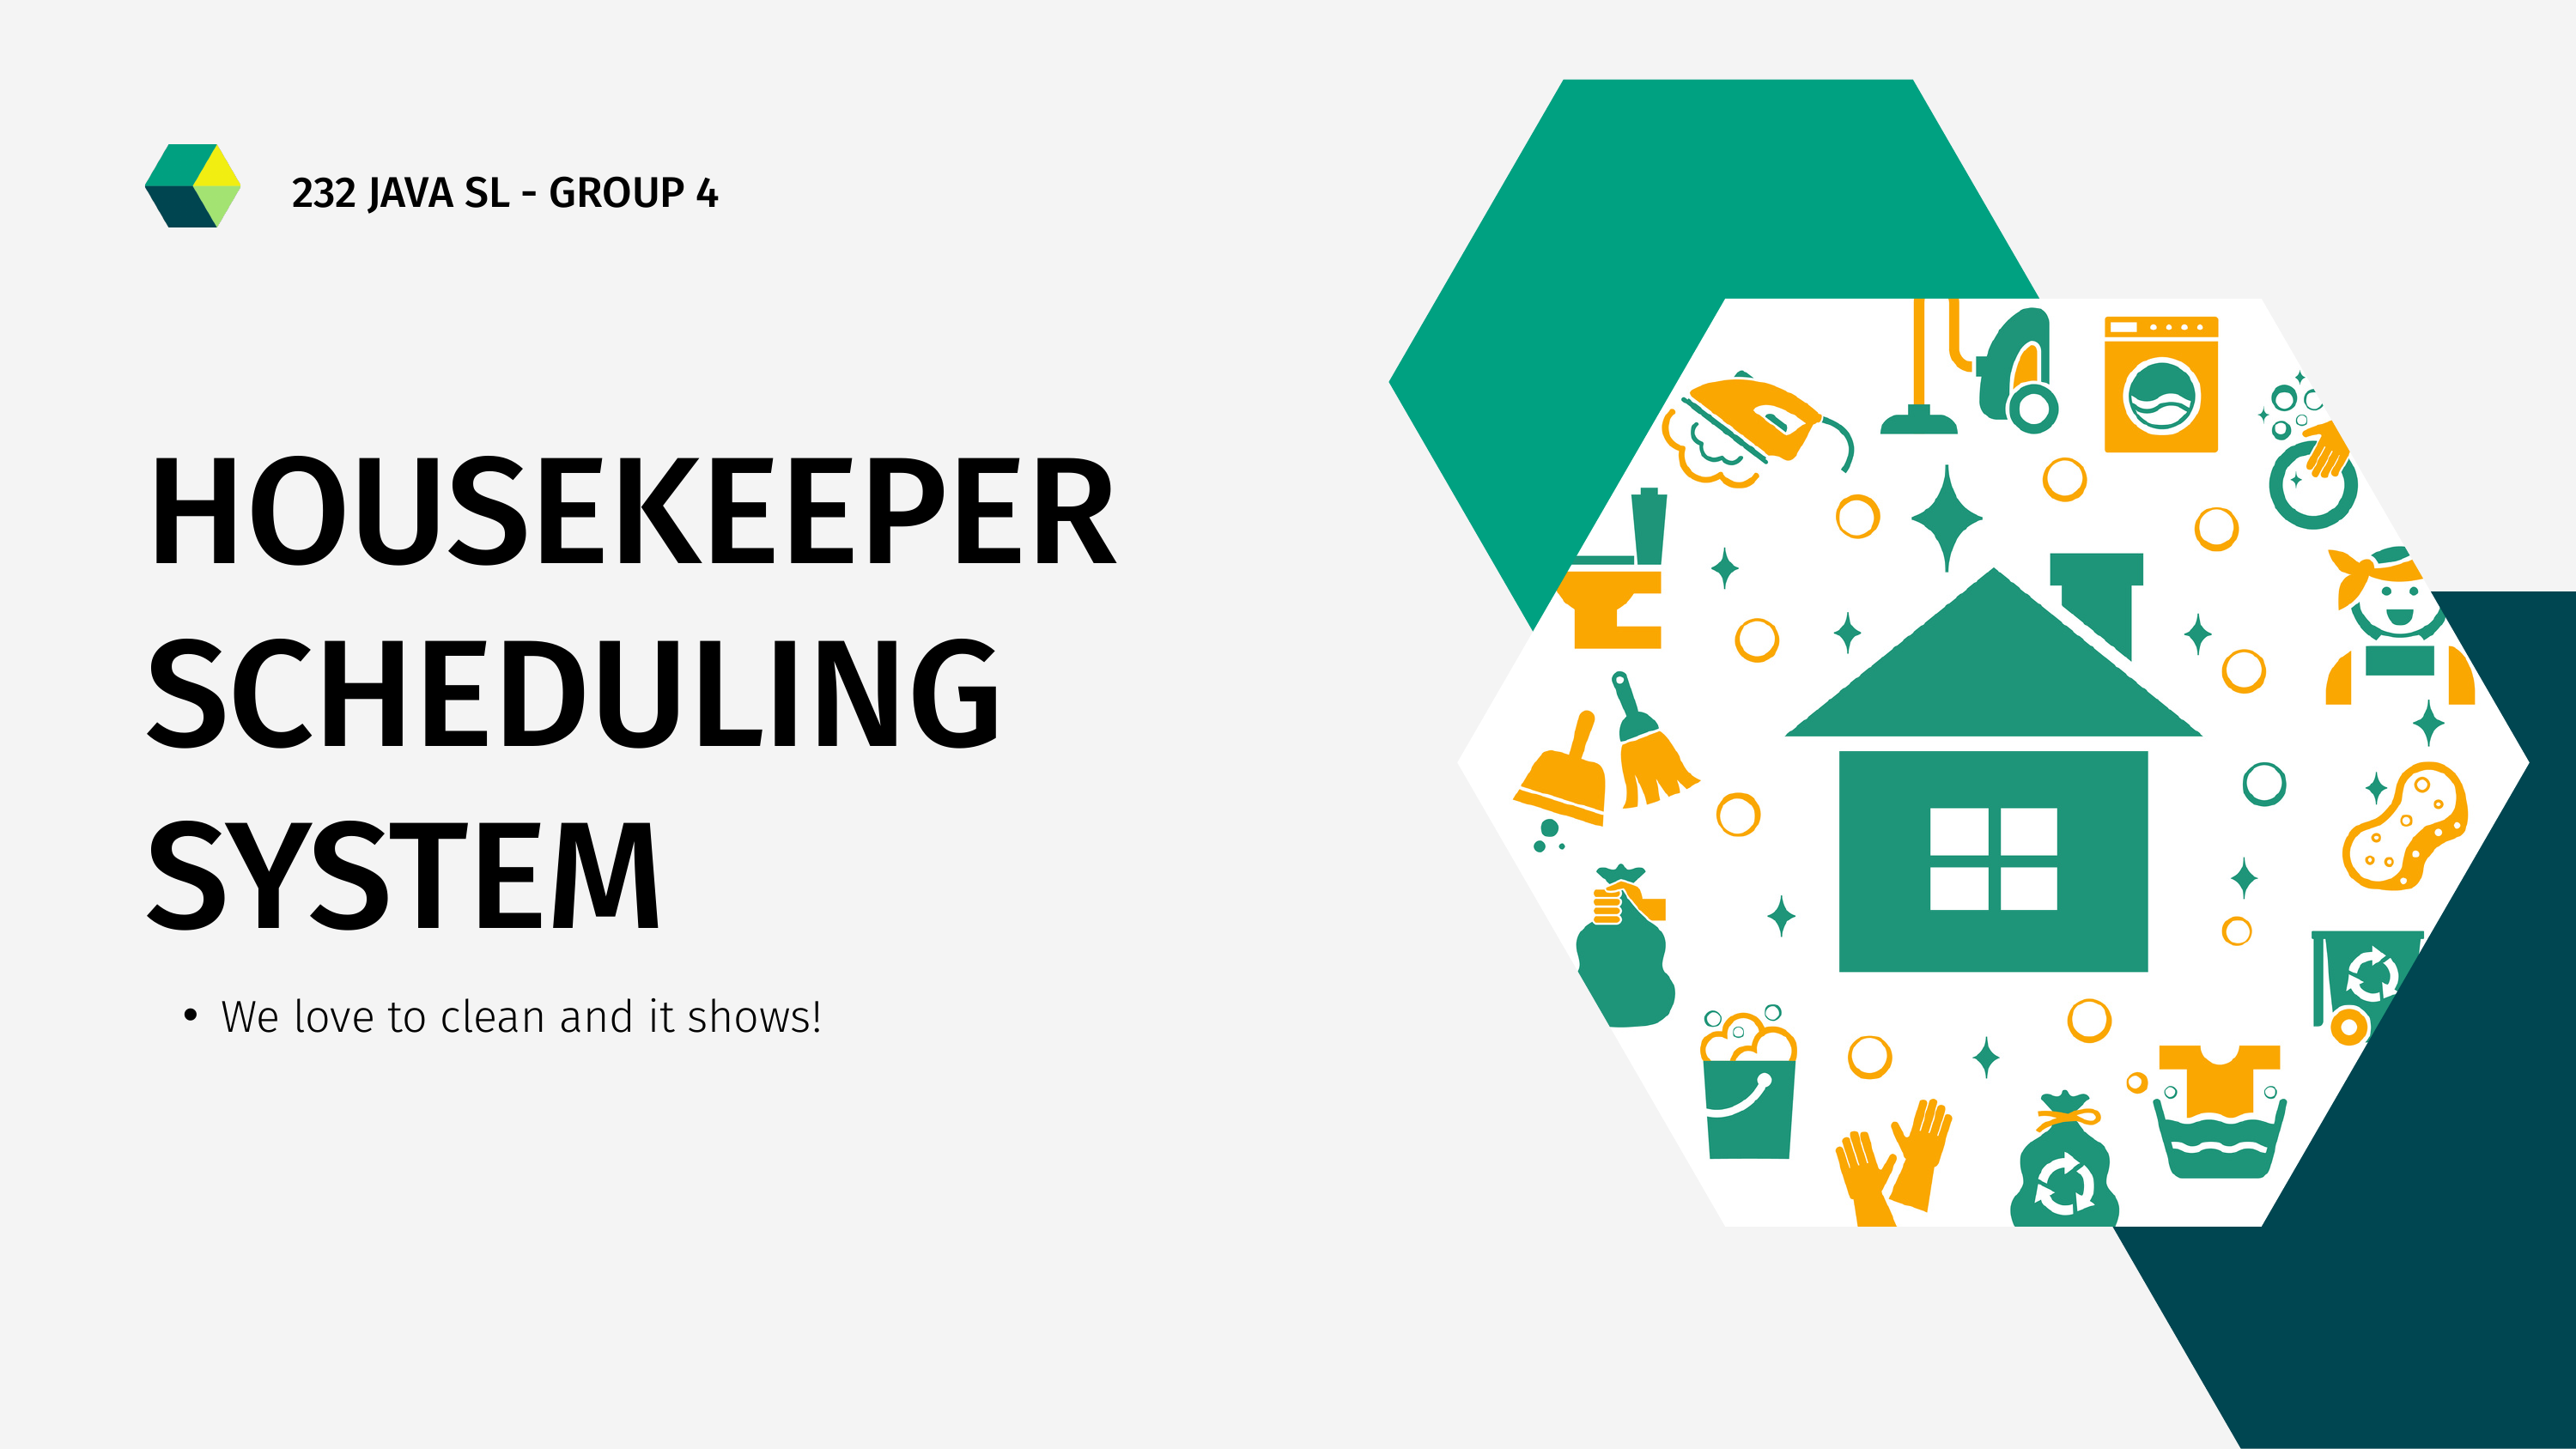

232 JAVA SL - GROUP 4

HOUSEKEEPER SCHEDULING SYSTEM
We love to clean and it shows!